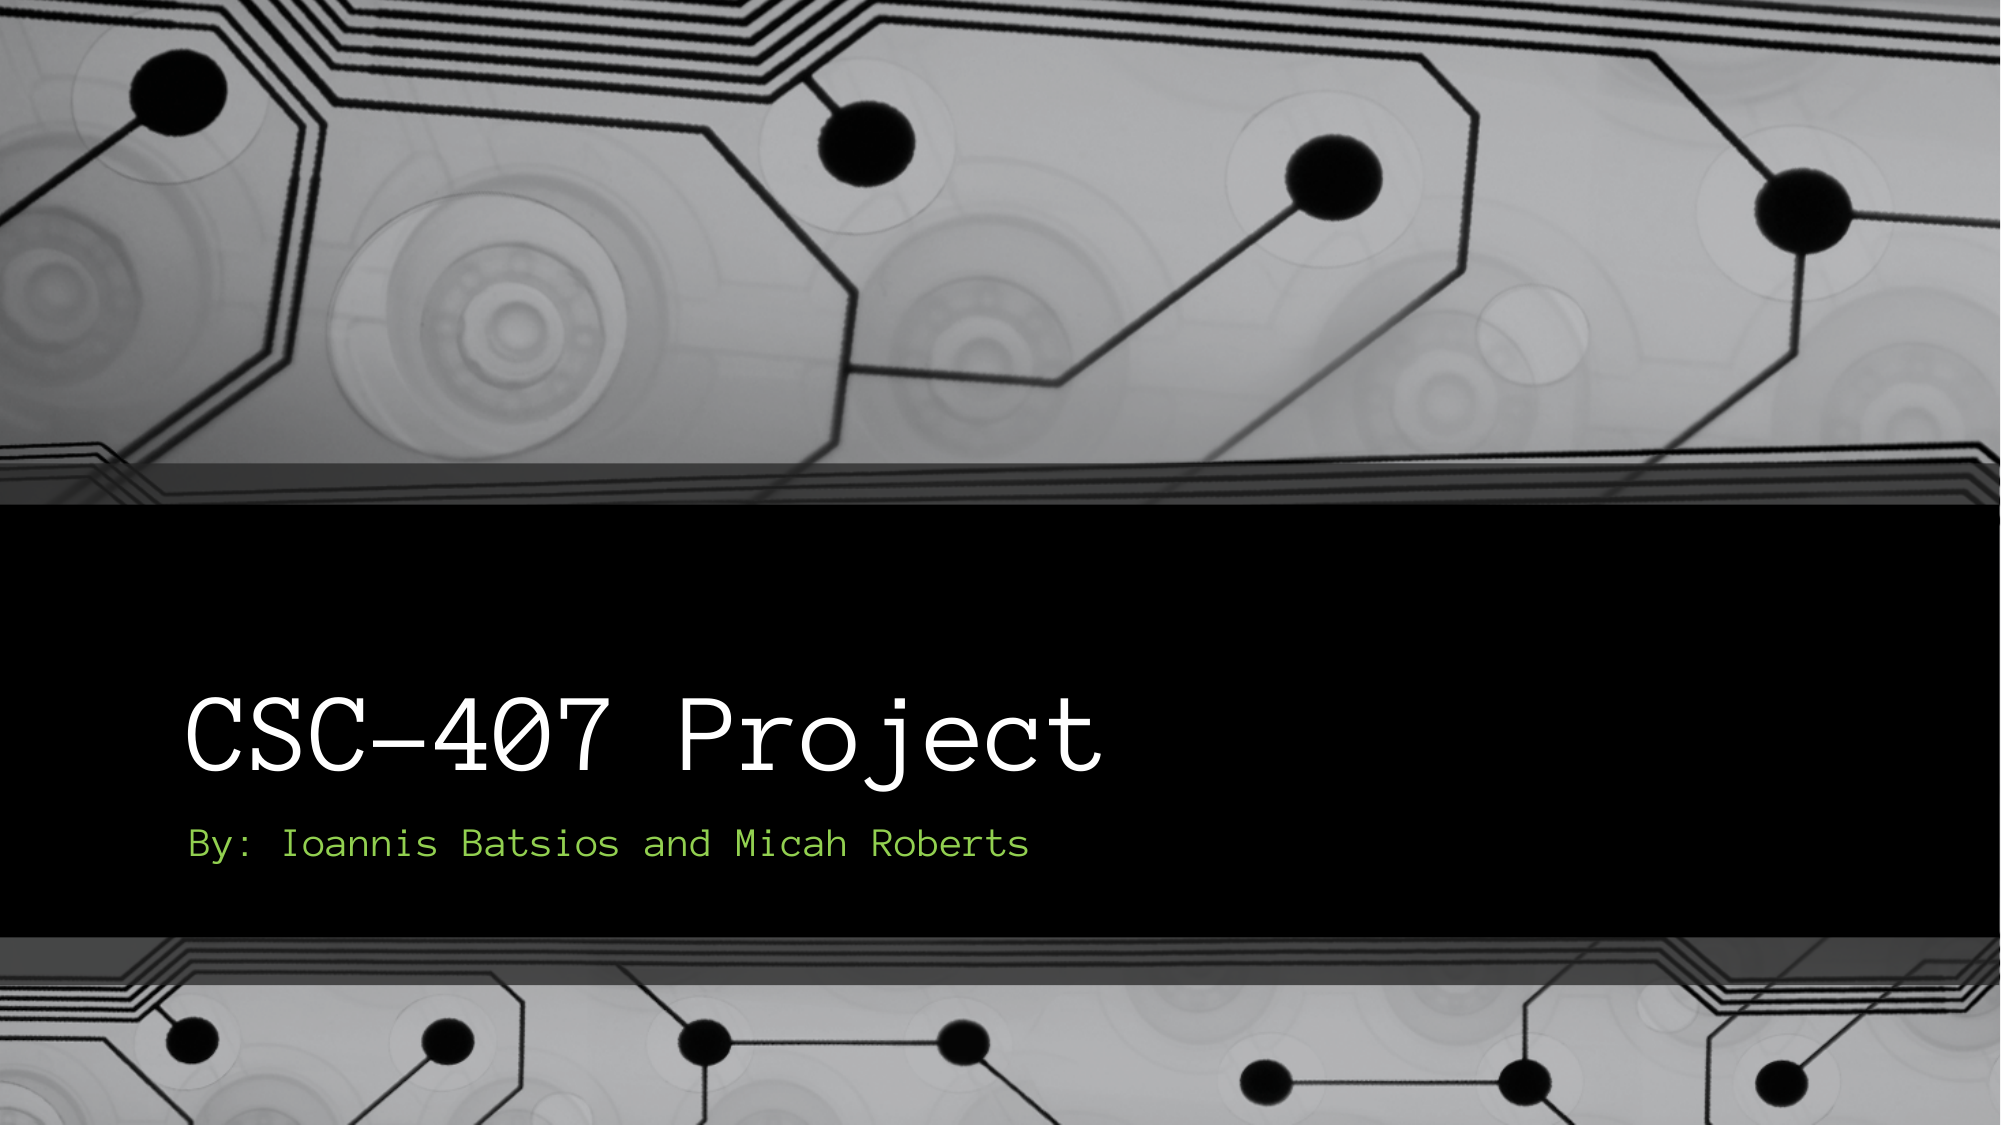

# CSC-407 Project
By: Ioannis Batsios and Micah Roberts